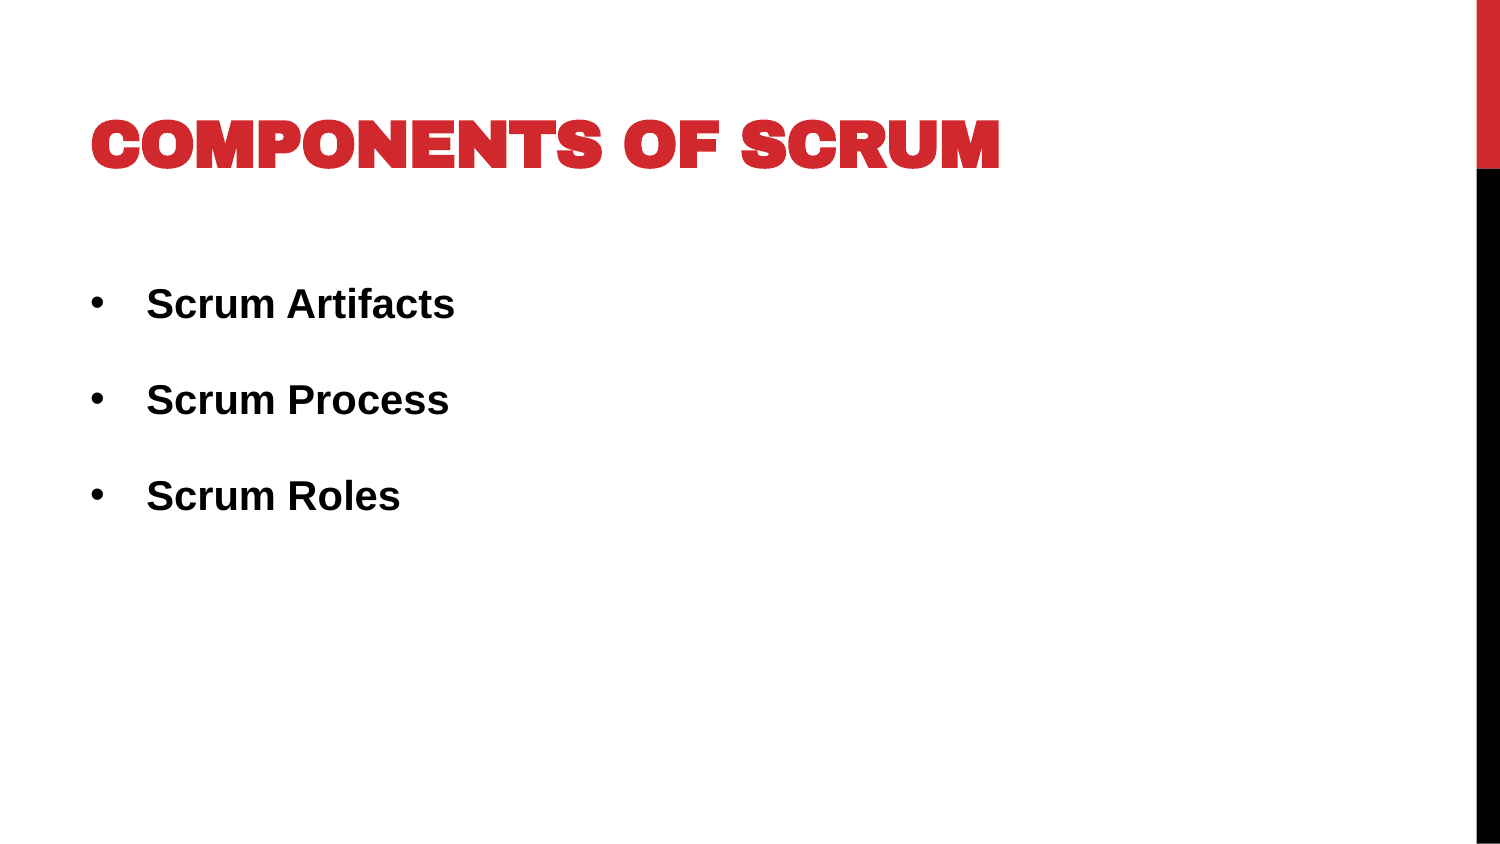

# Components of Scrum
Scrum Artifacts
Scrum Process
Scrum Roles